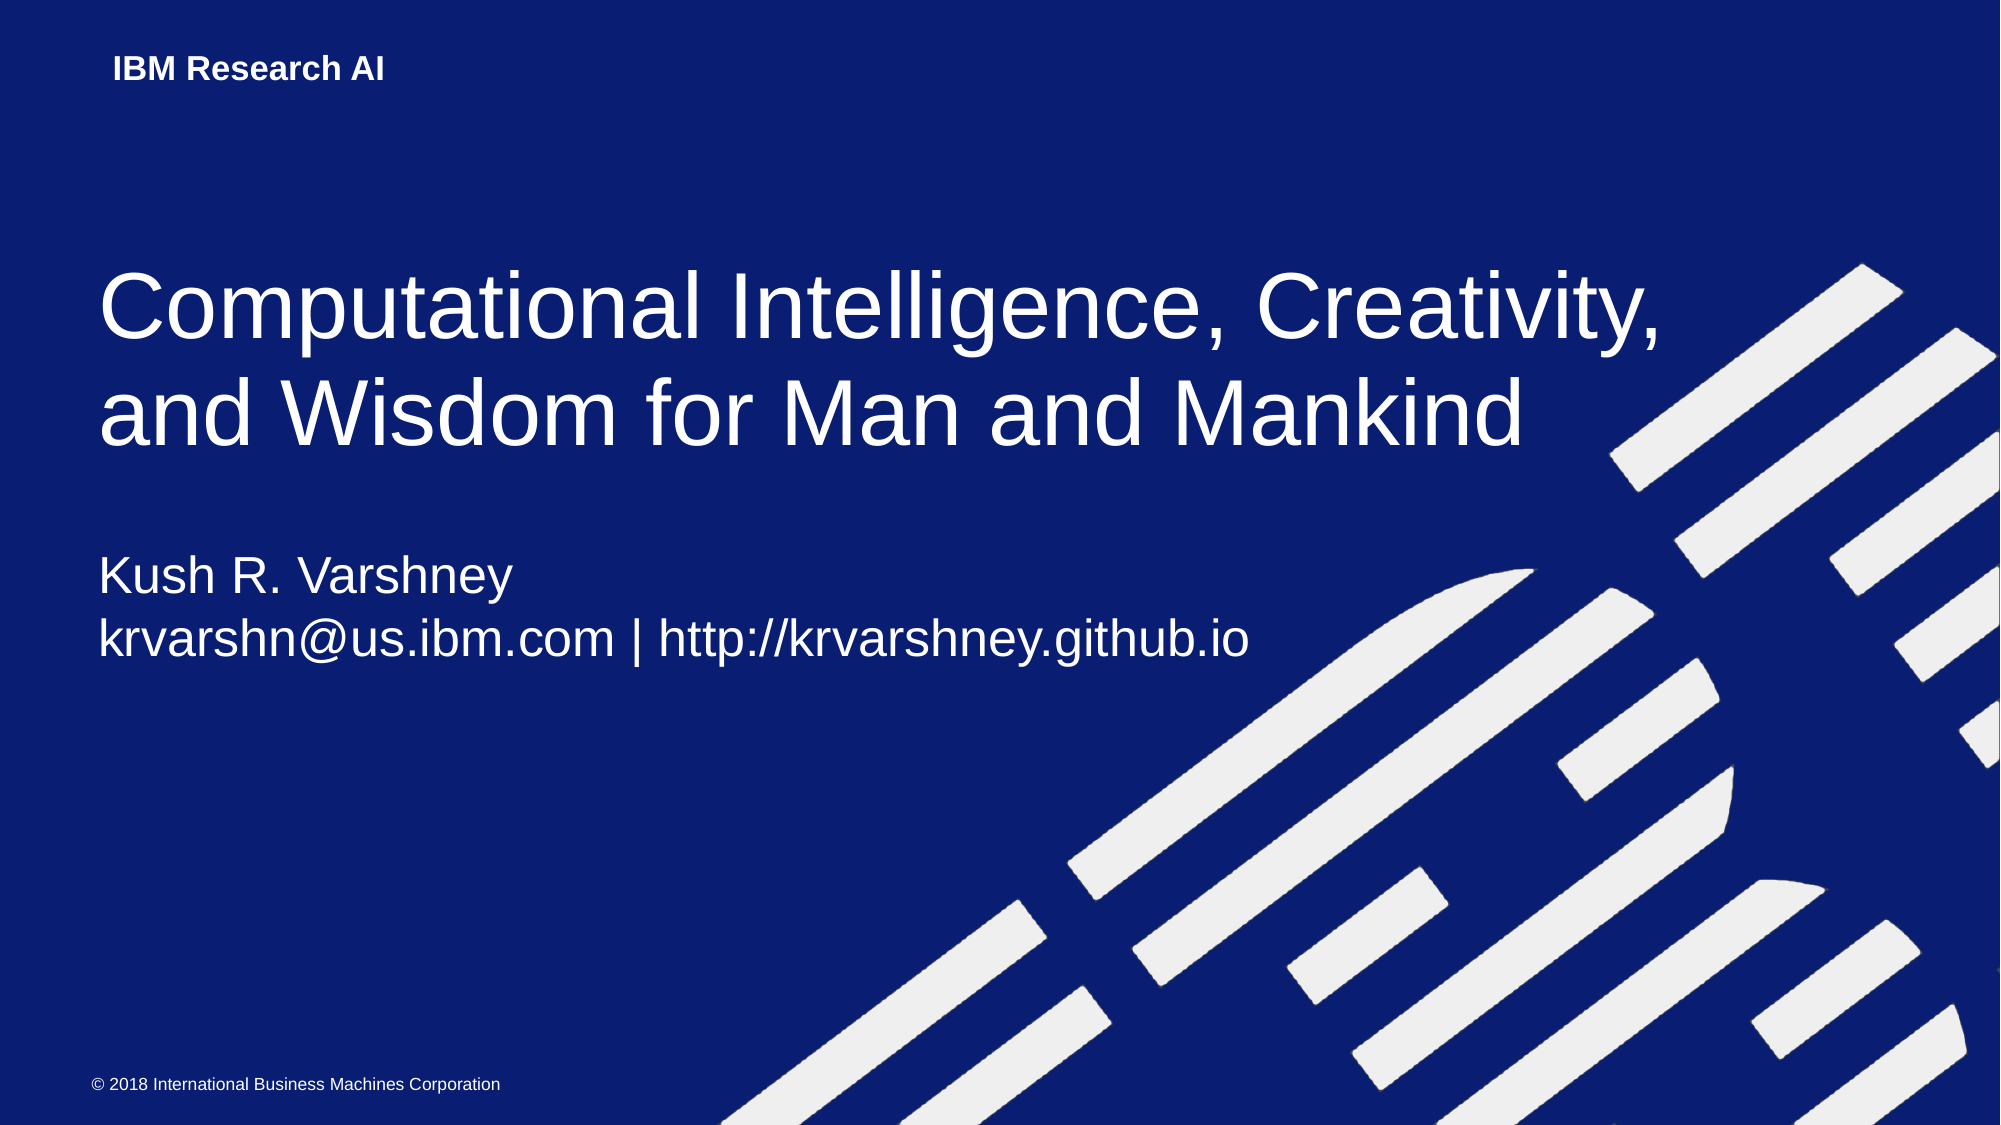

# Computational Intelligence, Creativity, and Wisdom for Man and Mankind
Kush R. Varshney
krvarshn@us.ibm.com | http://krvarshney.github.io